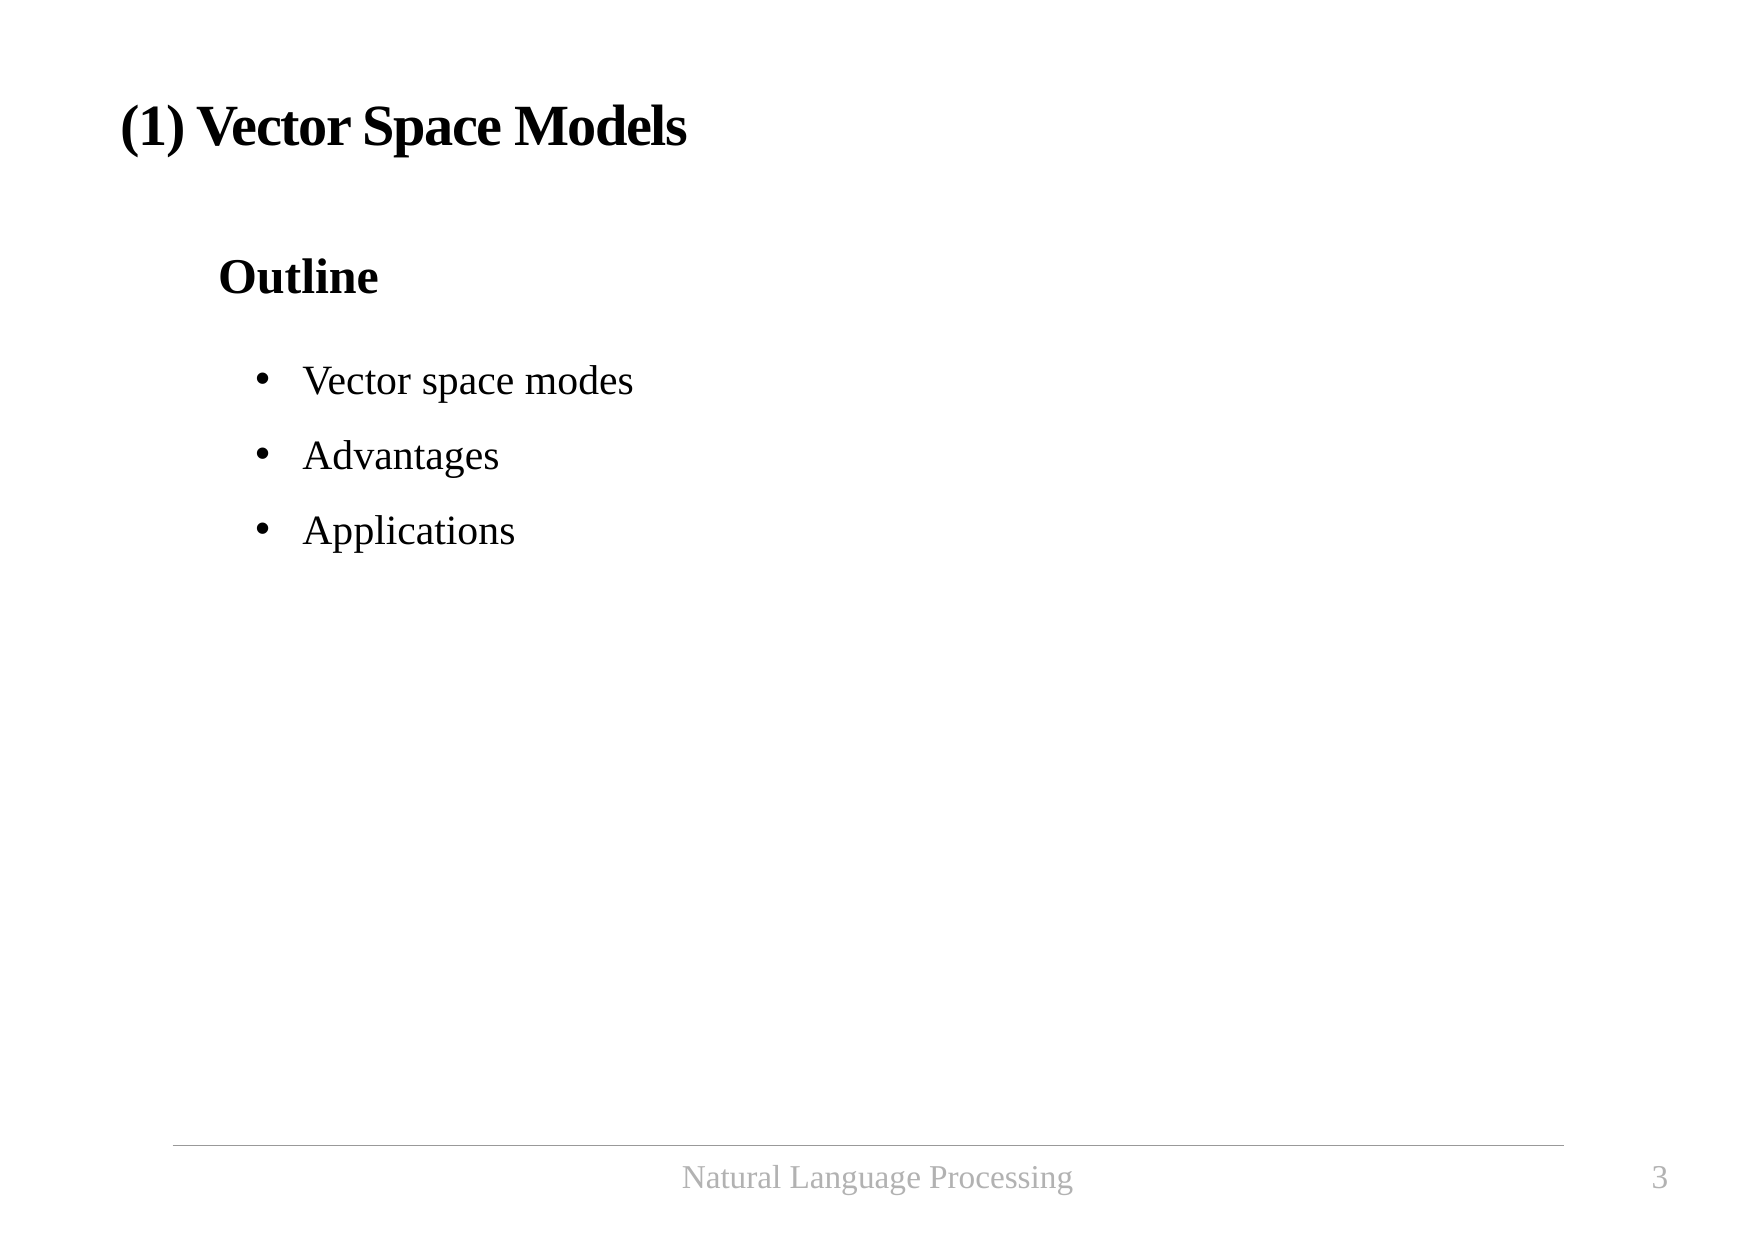

# (1) Vector Space Models
Outline
Vector space modes
Advantages
Applications

Natural Language Processing
3